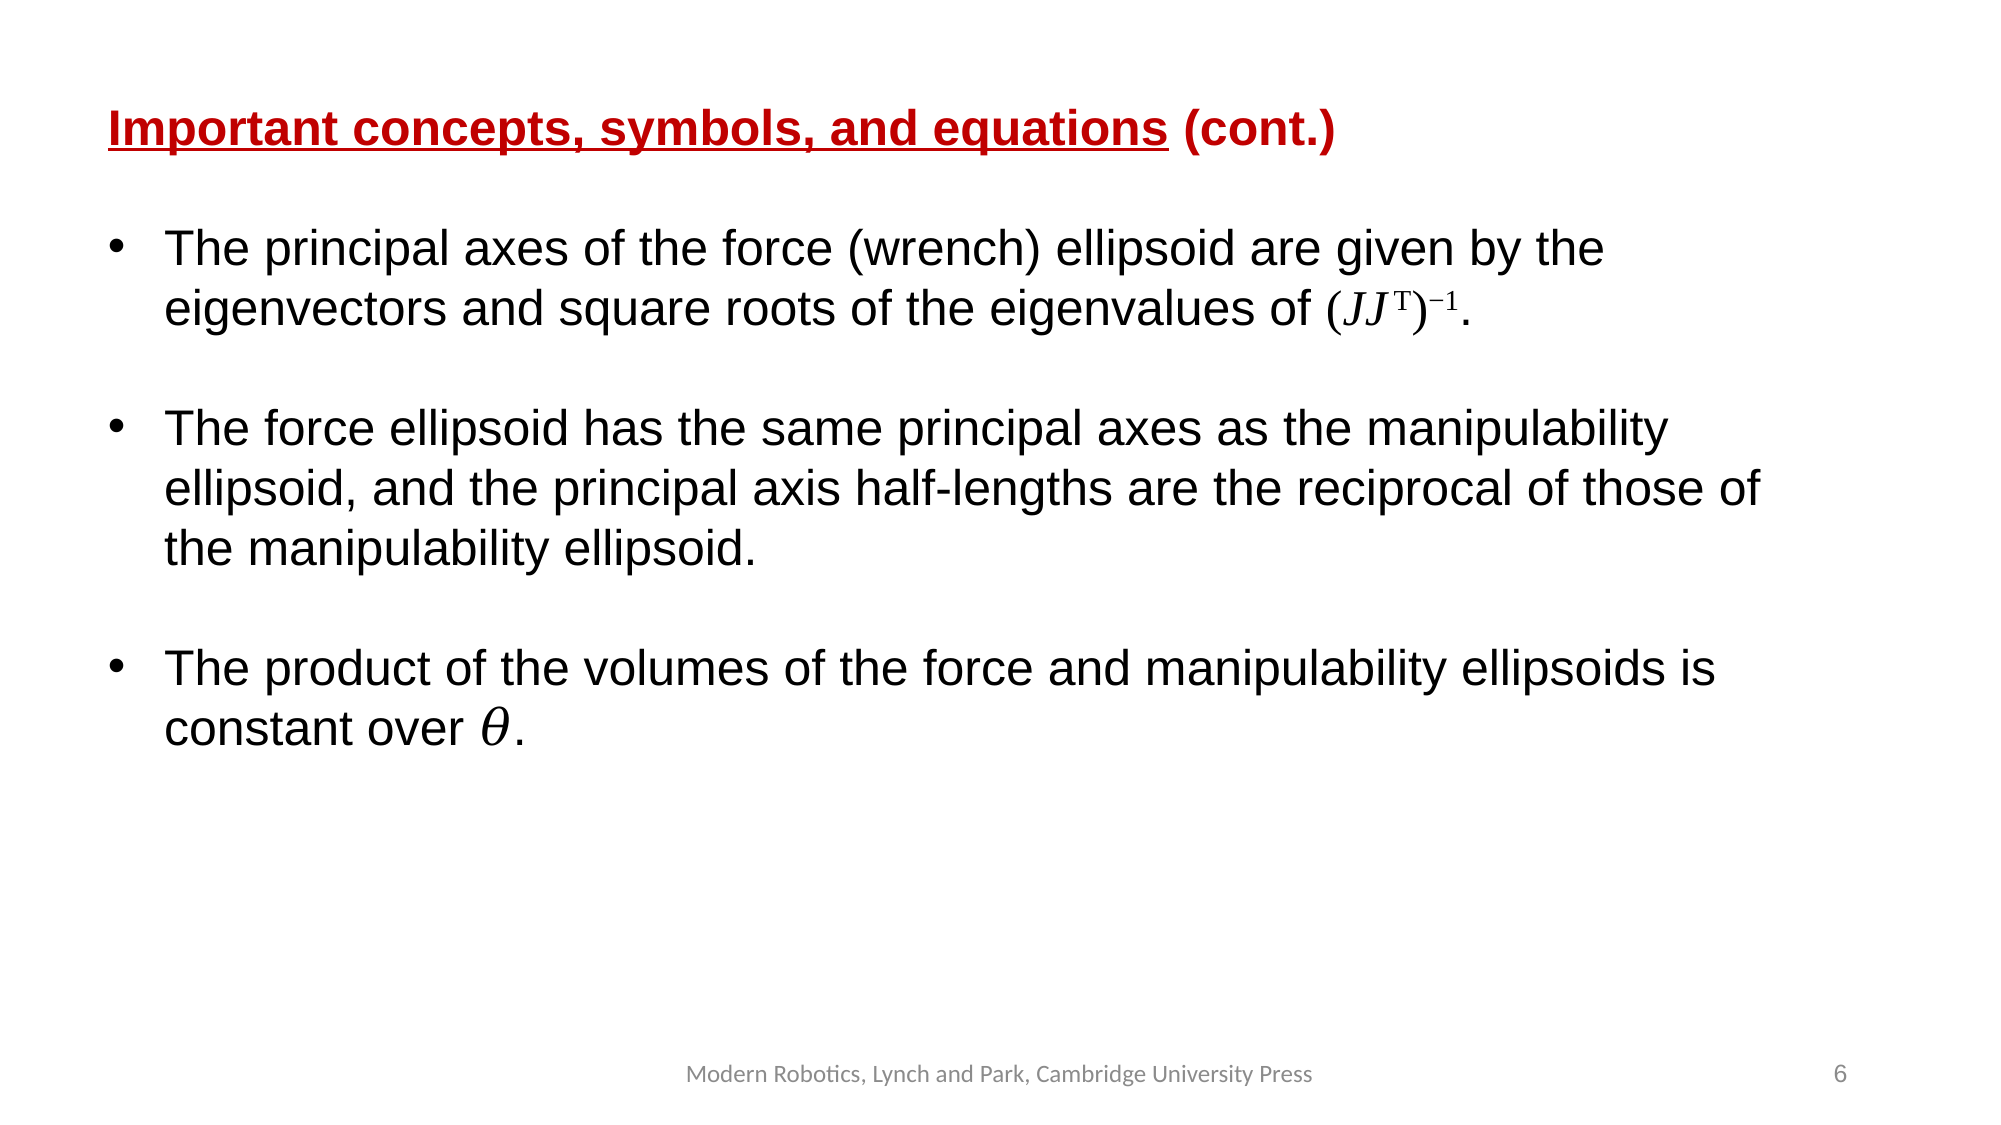

Important concepts, symbols, and equations (cont.)

The principal axes of the force (wrench) ellipsoid are given by the eigenvectors and square roots of the eigenvalues of (JJ T)−1.

The force ellipsoid has the same principal axes as the manipulability ellipsoid, and the principal axis half-lengths are the reciprocal of those of the manipulability ellipsoid.

The product of the volumes of the force and manipulability ellipsoids is constant over 𝜃.
Modern Robotics, Lynch and Park, Cambridge University Press
6